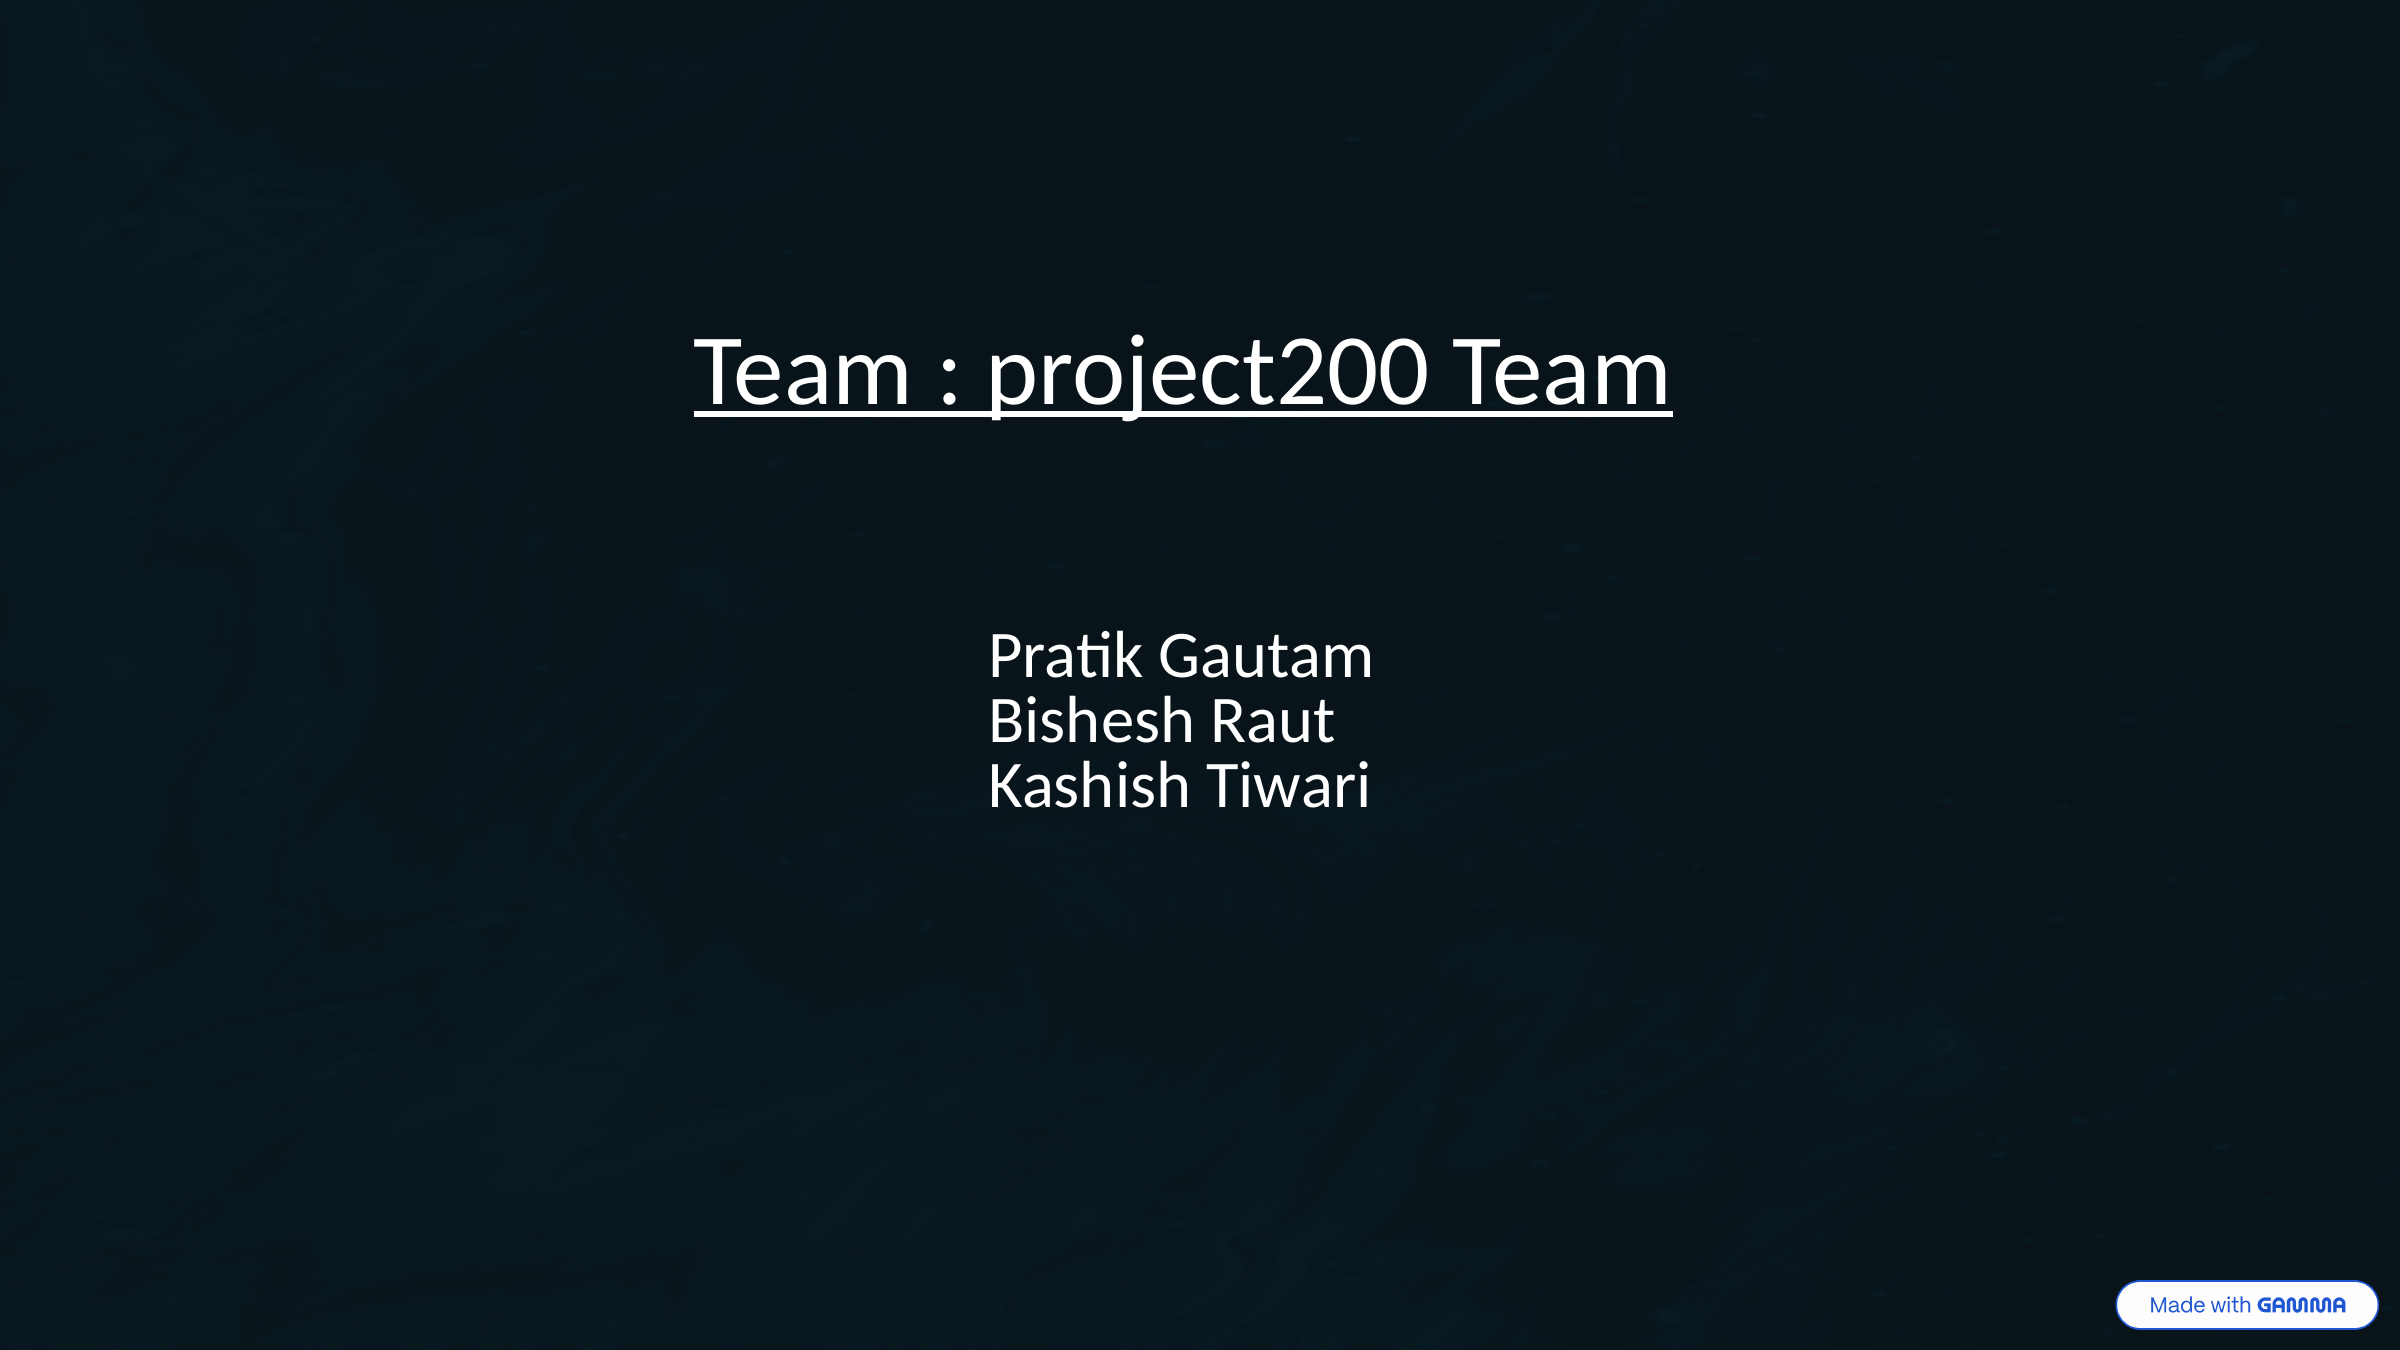

Team : project200 Team
Pratik Gautam
Bishesh Raut
Kashish Tiwari